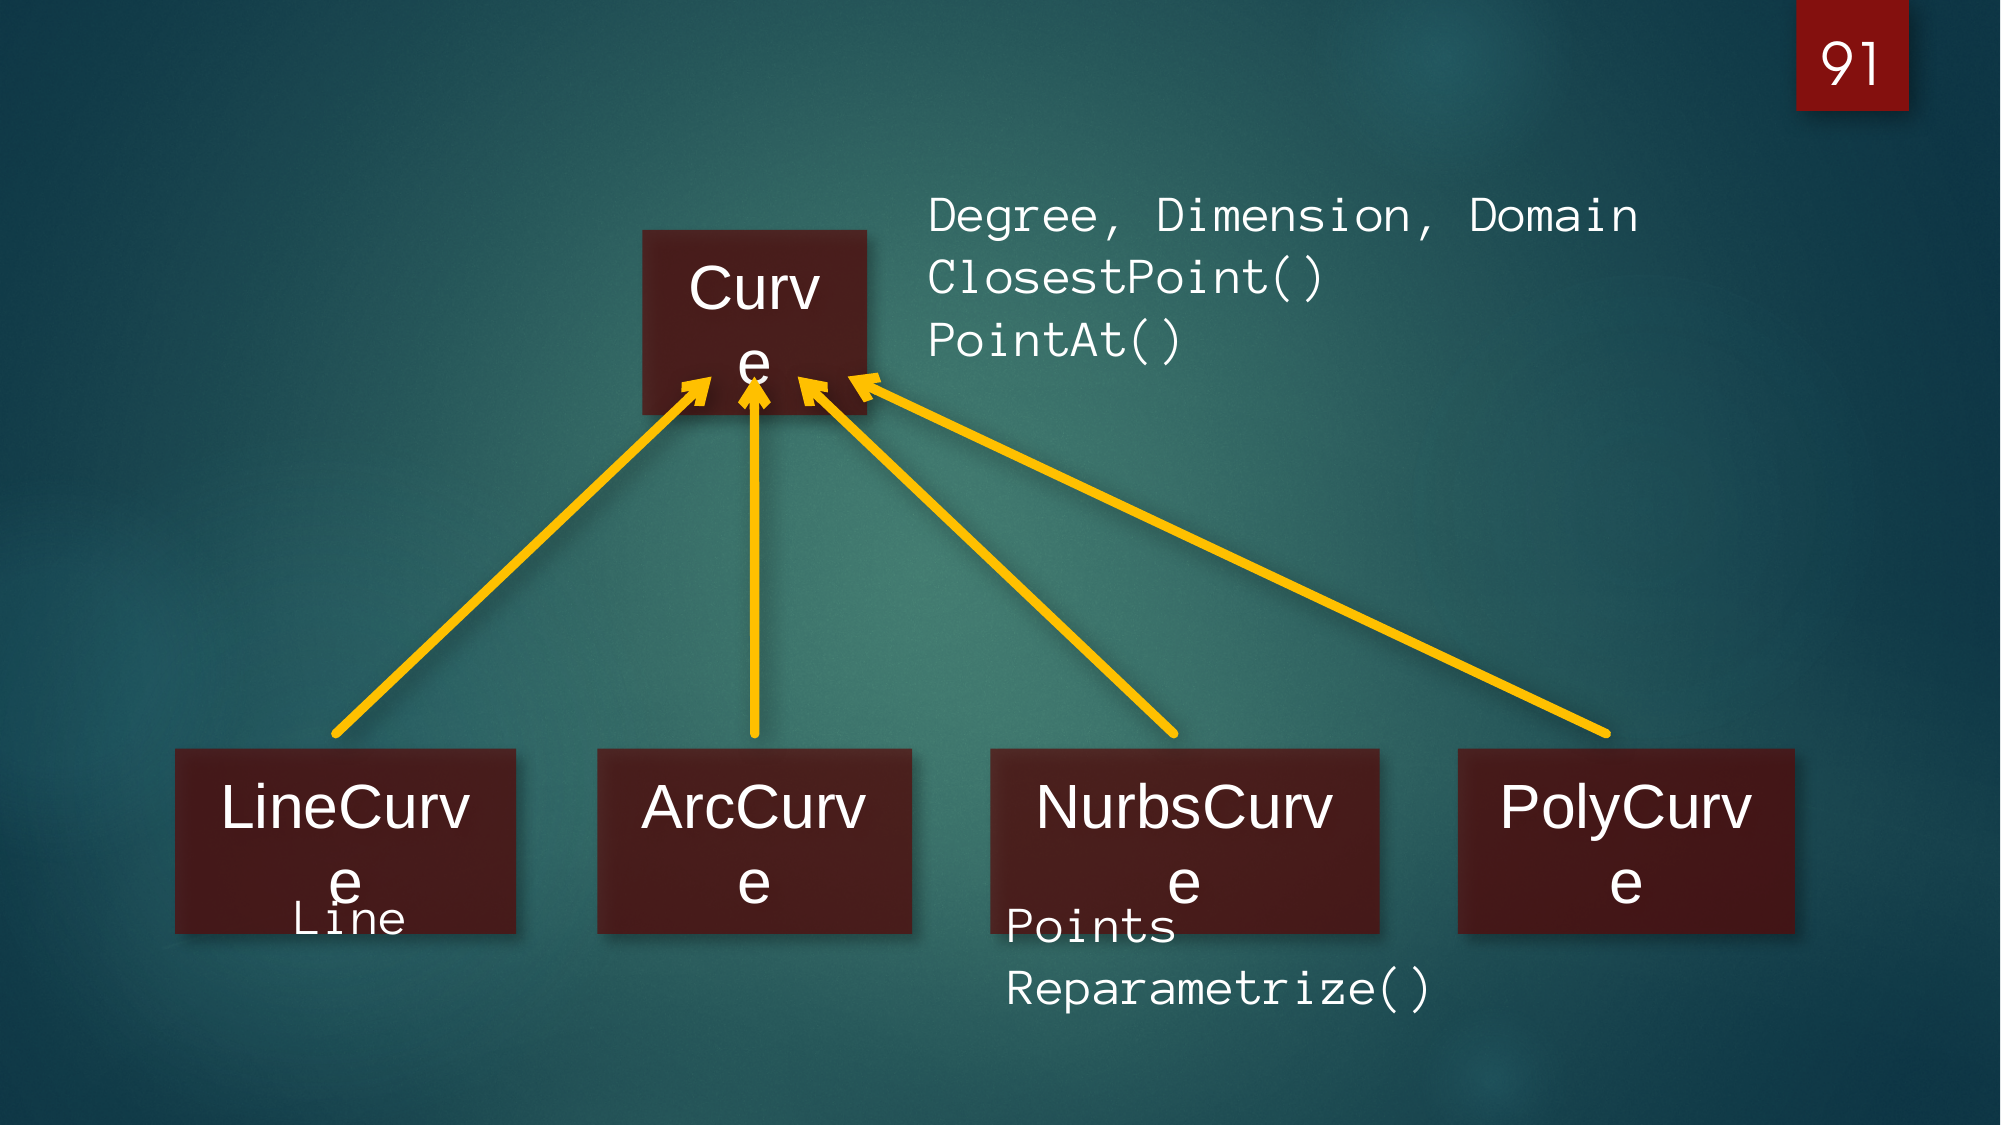

91
Degree, Dimension, Domain
ClosestPoint()
PointAt()
Curve
LineCurve
ArcCurve
NurbsCurve
PolyCurve
Line
Points
Reparametrize()